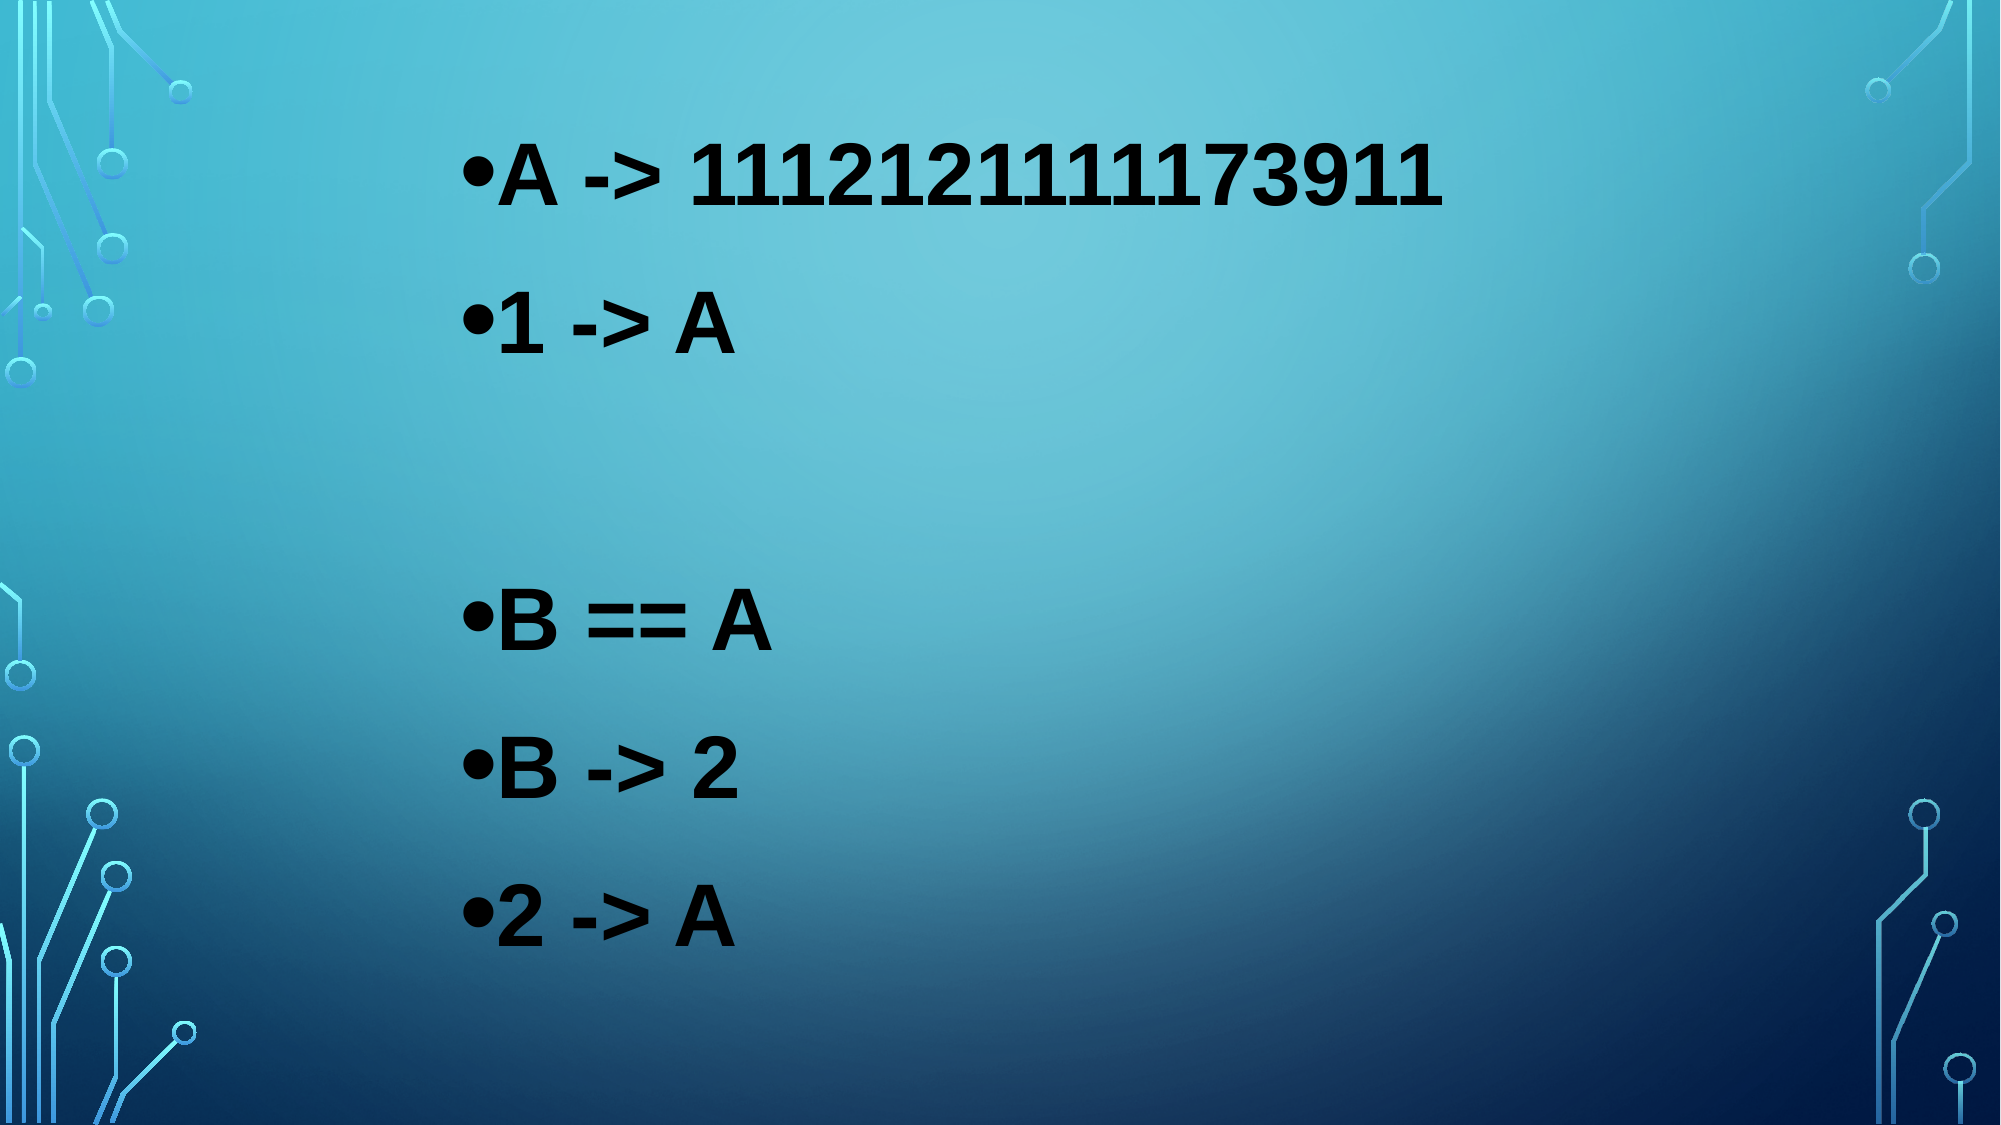

A -> 1112121111173911
1 -> A

B == A
B -> 2
2 -> A